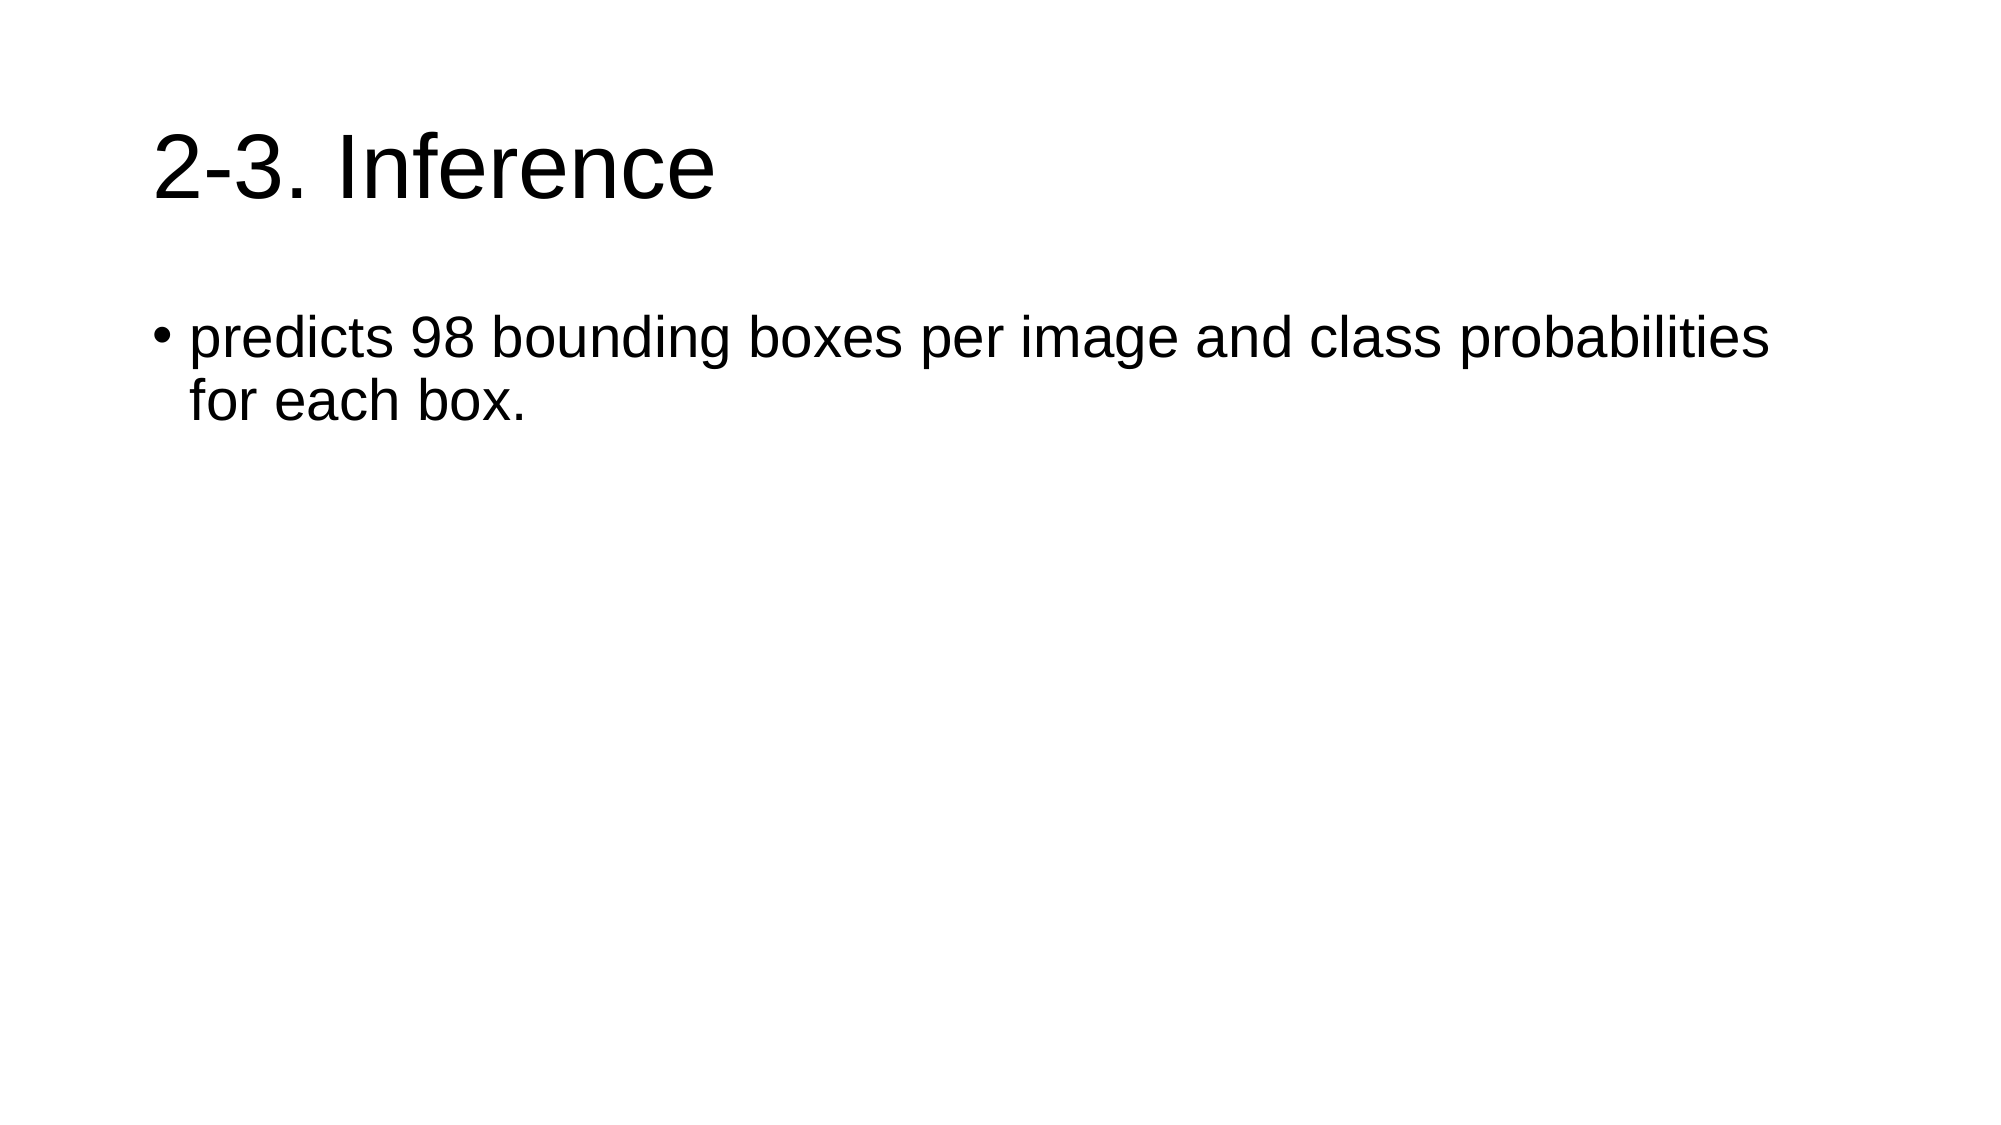

# 2-3. Inference
predicts 98 bounding boxes per image and class probabilities for each box.